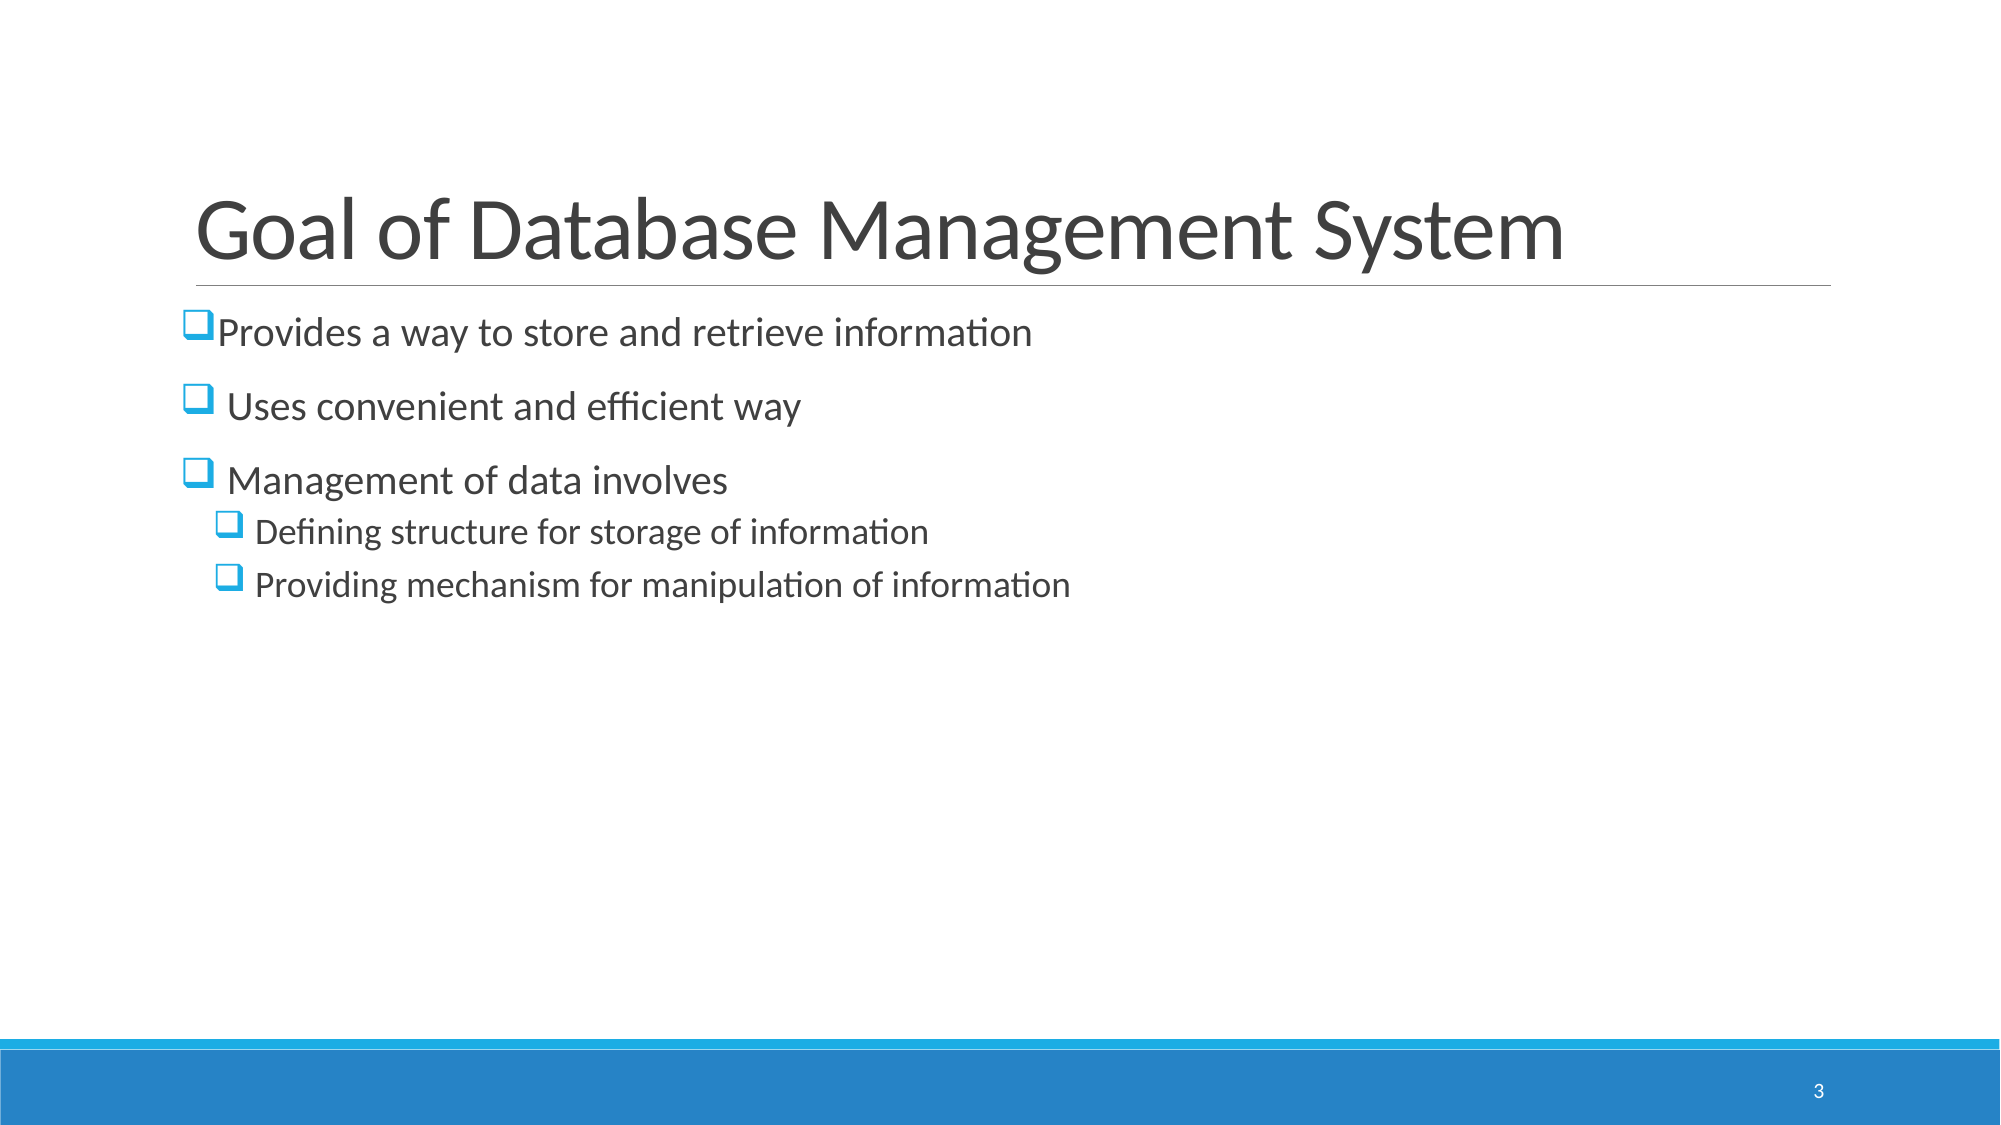

# Goal of Database Management System
Provides a way to store and retrieve information
 Uses convenient and efficient way
 Management of data involves
 Defining structure for storage of information
 Providing mechanism for manipulation of information

3